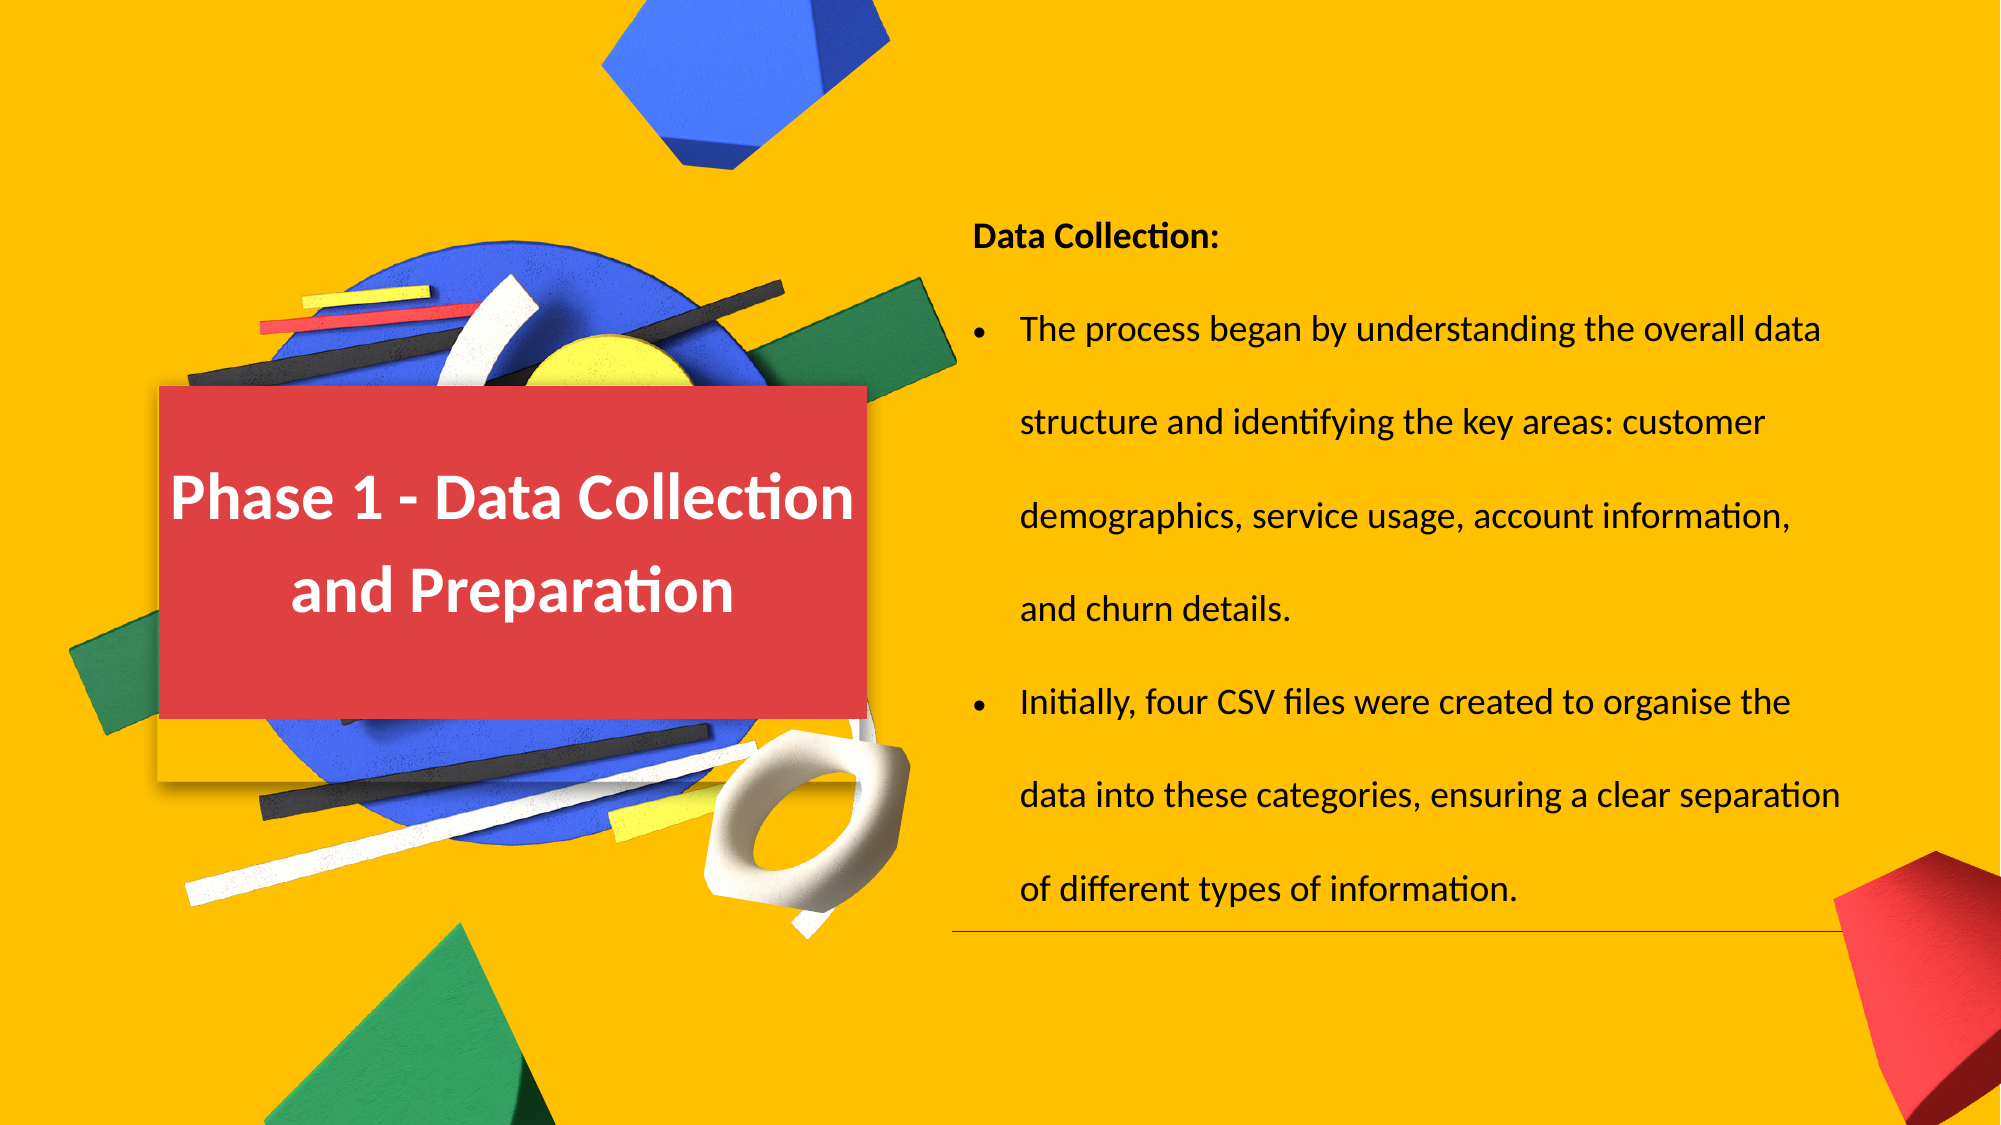

| Data Collection: The process began by understanding the overall data structure and identifying the key areas: customer demographics, service usage, account information, and churn details. Initially, four CSV files were created to organise the data into these categories, ensuring a clear separation of different types of information. |
| --- |

Phase 1 - Data Collection and Preparation